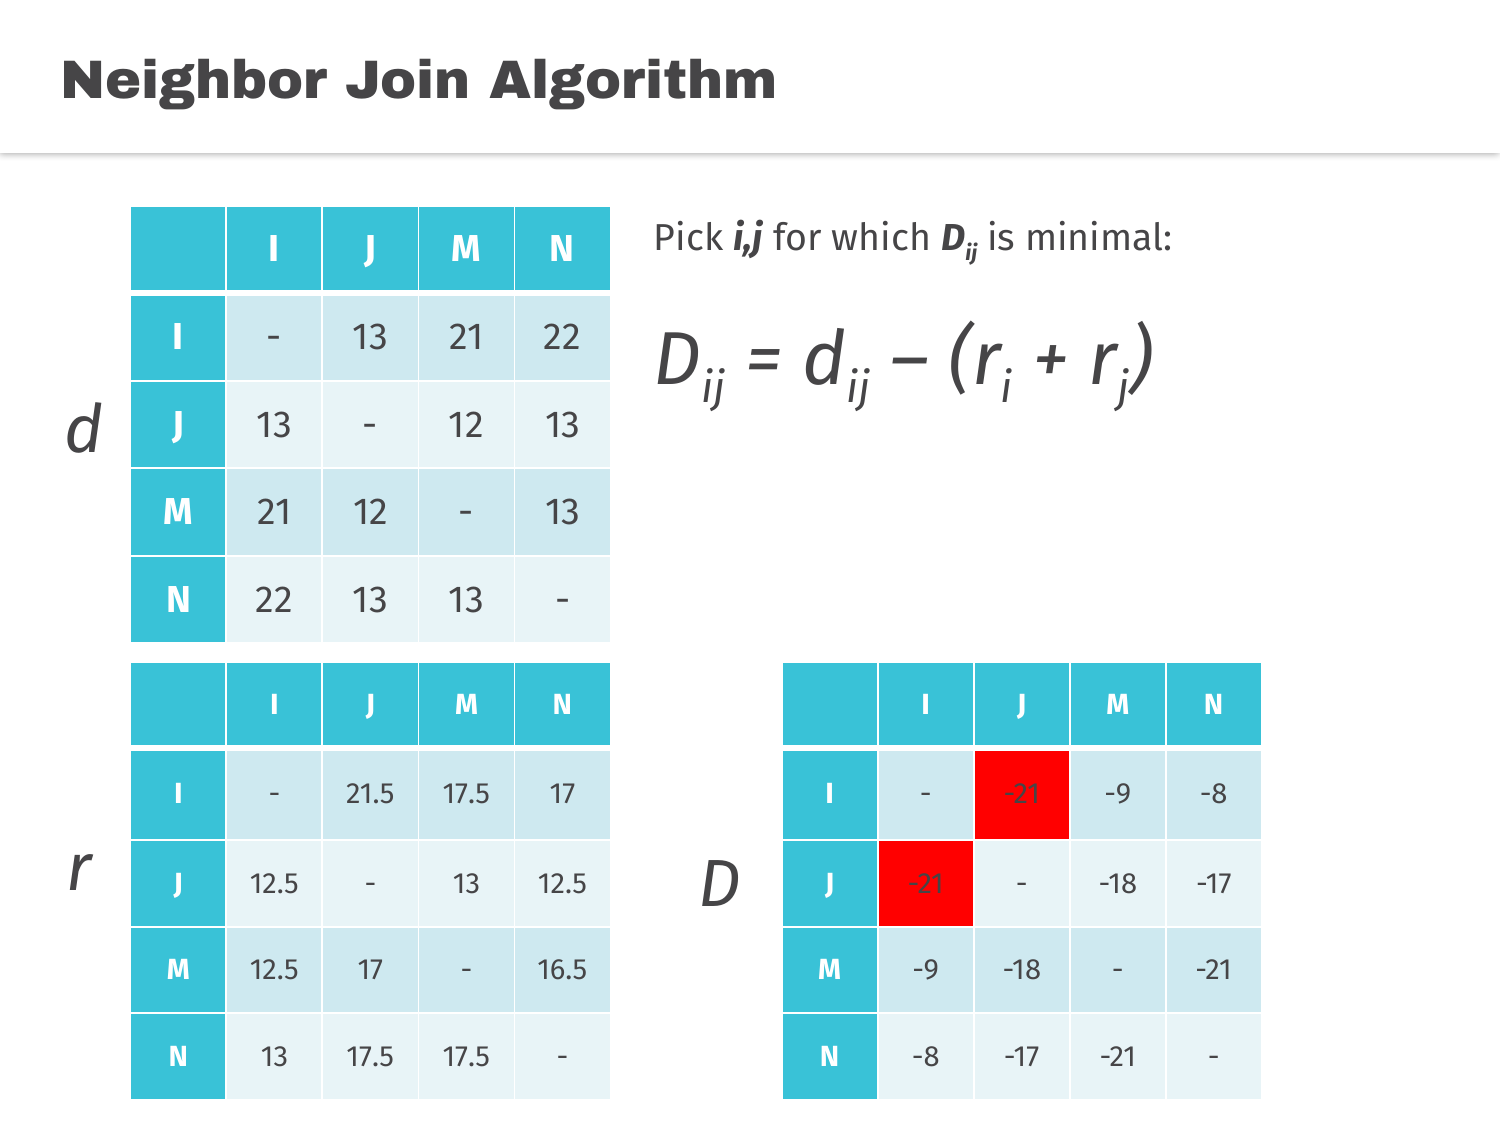

Neighbor Join Algorithm
|  | I | J | M | N |
| --- | --- | --- | --- | --- |
| I | - | 13 | 21 | 22 |
| J | 13 | - | 12 | 13 |
| M | 21 | 12 | - | 13 |
| N | 22 | 13 | 13 | - |
Pick i,j for which Dij is minimal:

Dij = dij – (ri + rj)

d
|  | I | J | M | N |
| --- | --- | --- | --- | --- |
| I | - | 21.5 | 17.5 | 17 |
| J | 12.5 | - | 13 | 12.5 |
| M | 12.5 | 17 | - | 16.5 |
| N | 13 | 17.5 | 17.5 | - |
|  | I | J | M | N |
| --- | --- | --- | --- | --- |
| I | - | -21 | -9 | -8 |
| J | -21 | - | -18 | -17 |
| M | -9 | -18 | - | -21 |
| N | -8 | -17 | -21 | - |
r
D